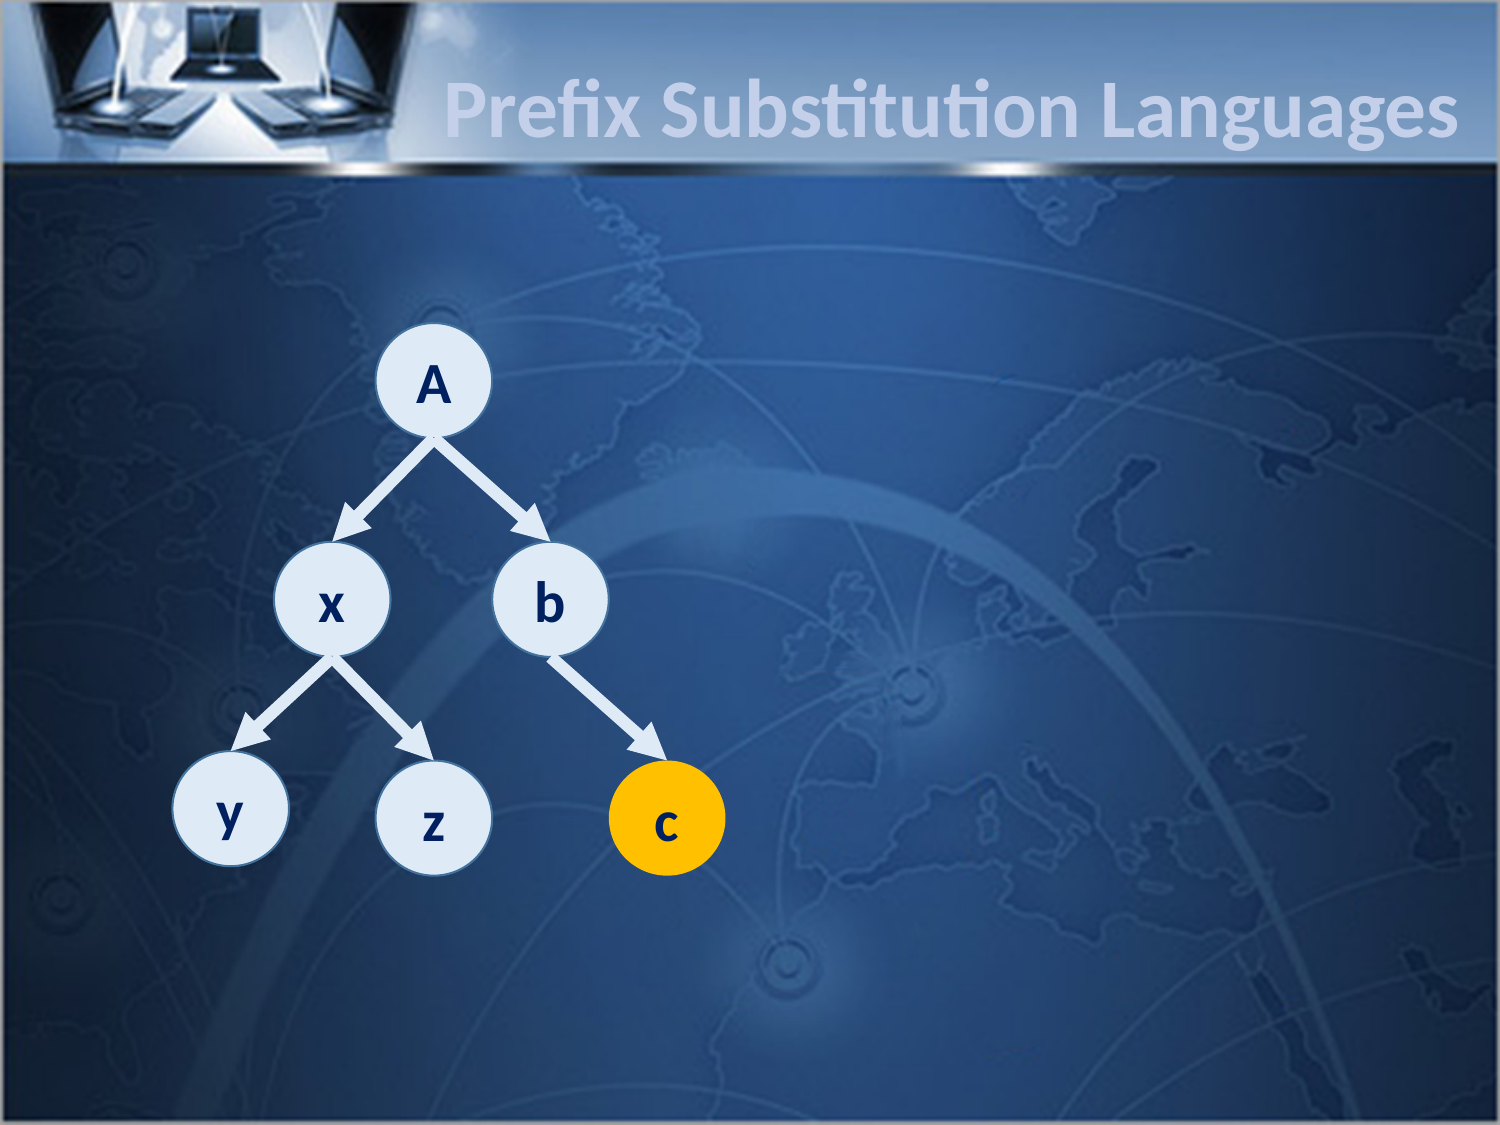

Prefix Substitution Languages
A
x
b
y
z
c